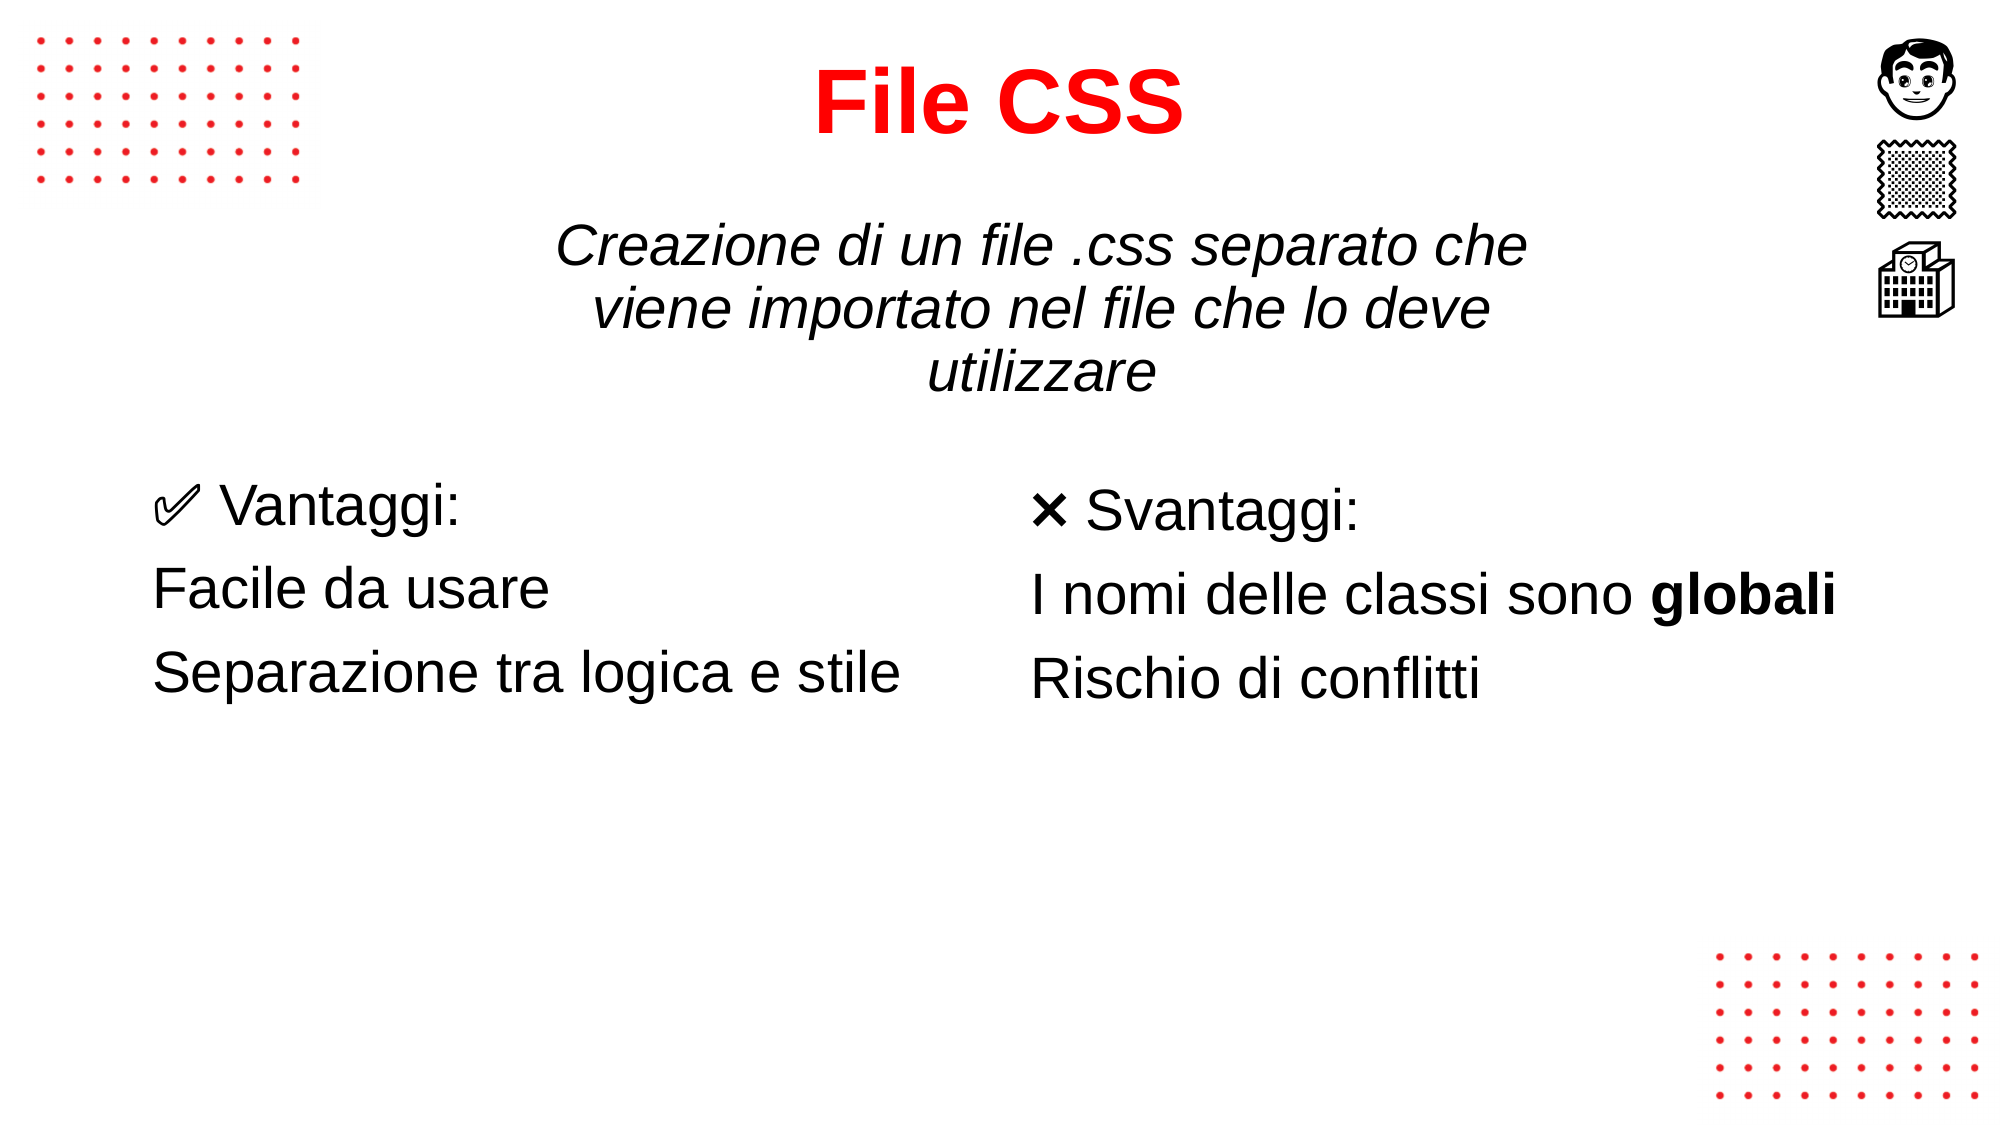

👨🏼‍🏫
# File CSS
Creazione di un file .css separato che viene importato nel file che lo deve utilizzare
✅ Vantaggi:
Facile da usare
Separazione tra logica e stile

❌ Svantaggi:
I nomi delle classi sono globali
Rischio di conflitti